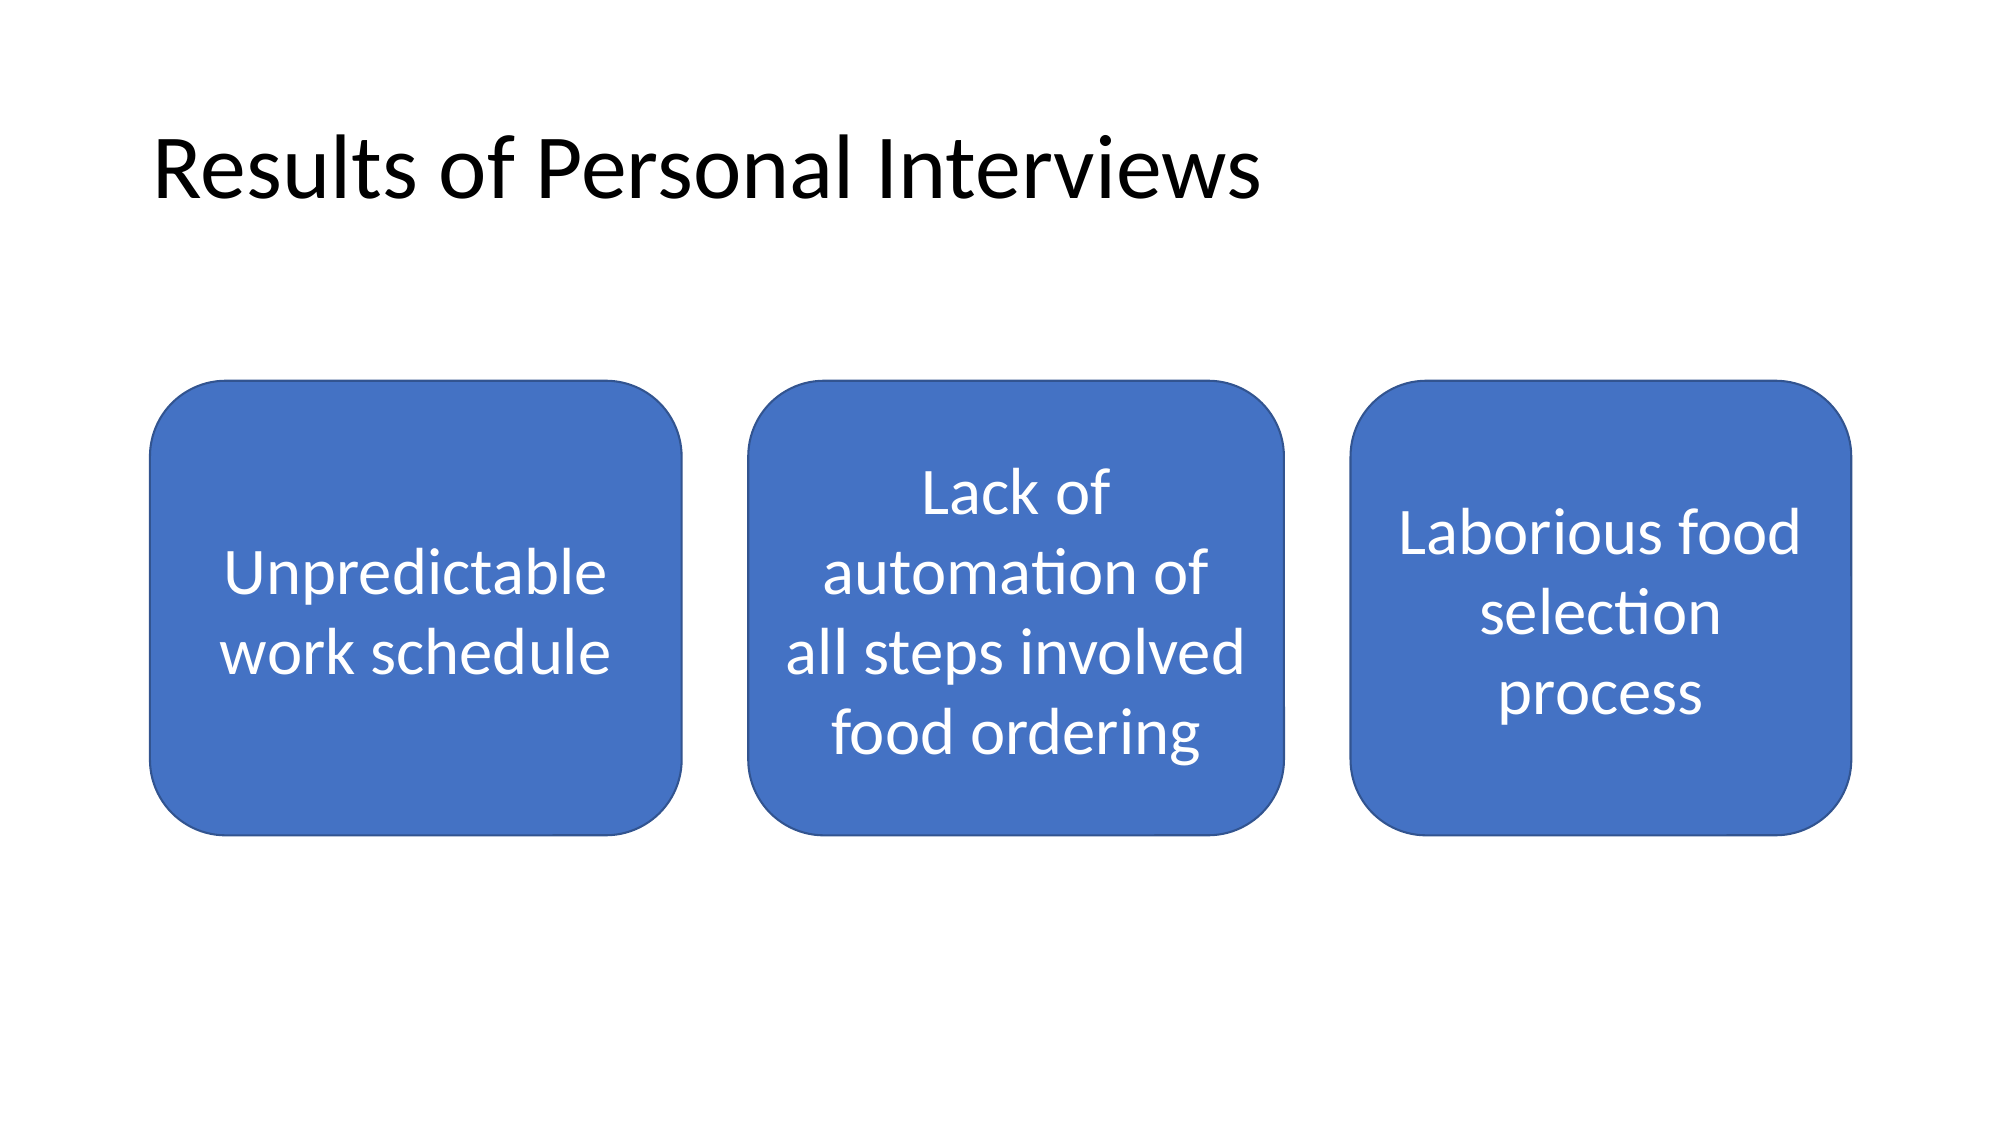

# Results of Personal Interviews
Unpredictable work schedule
Lack of automation of all steps involved food ordering
Laborious food selection process